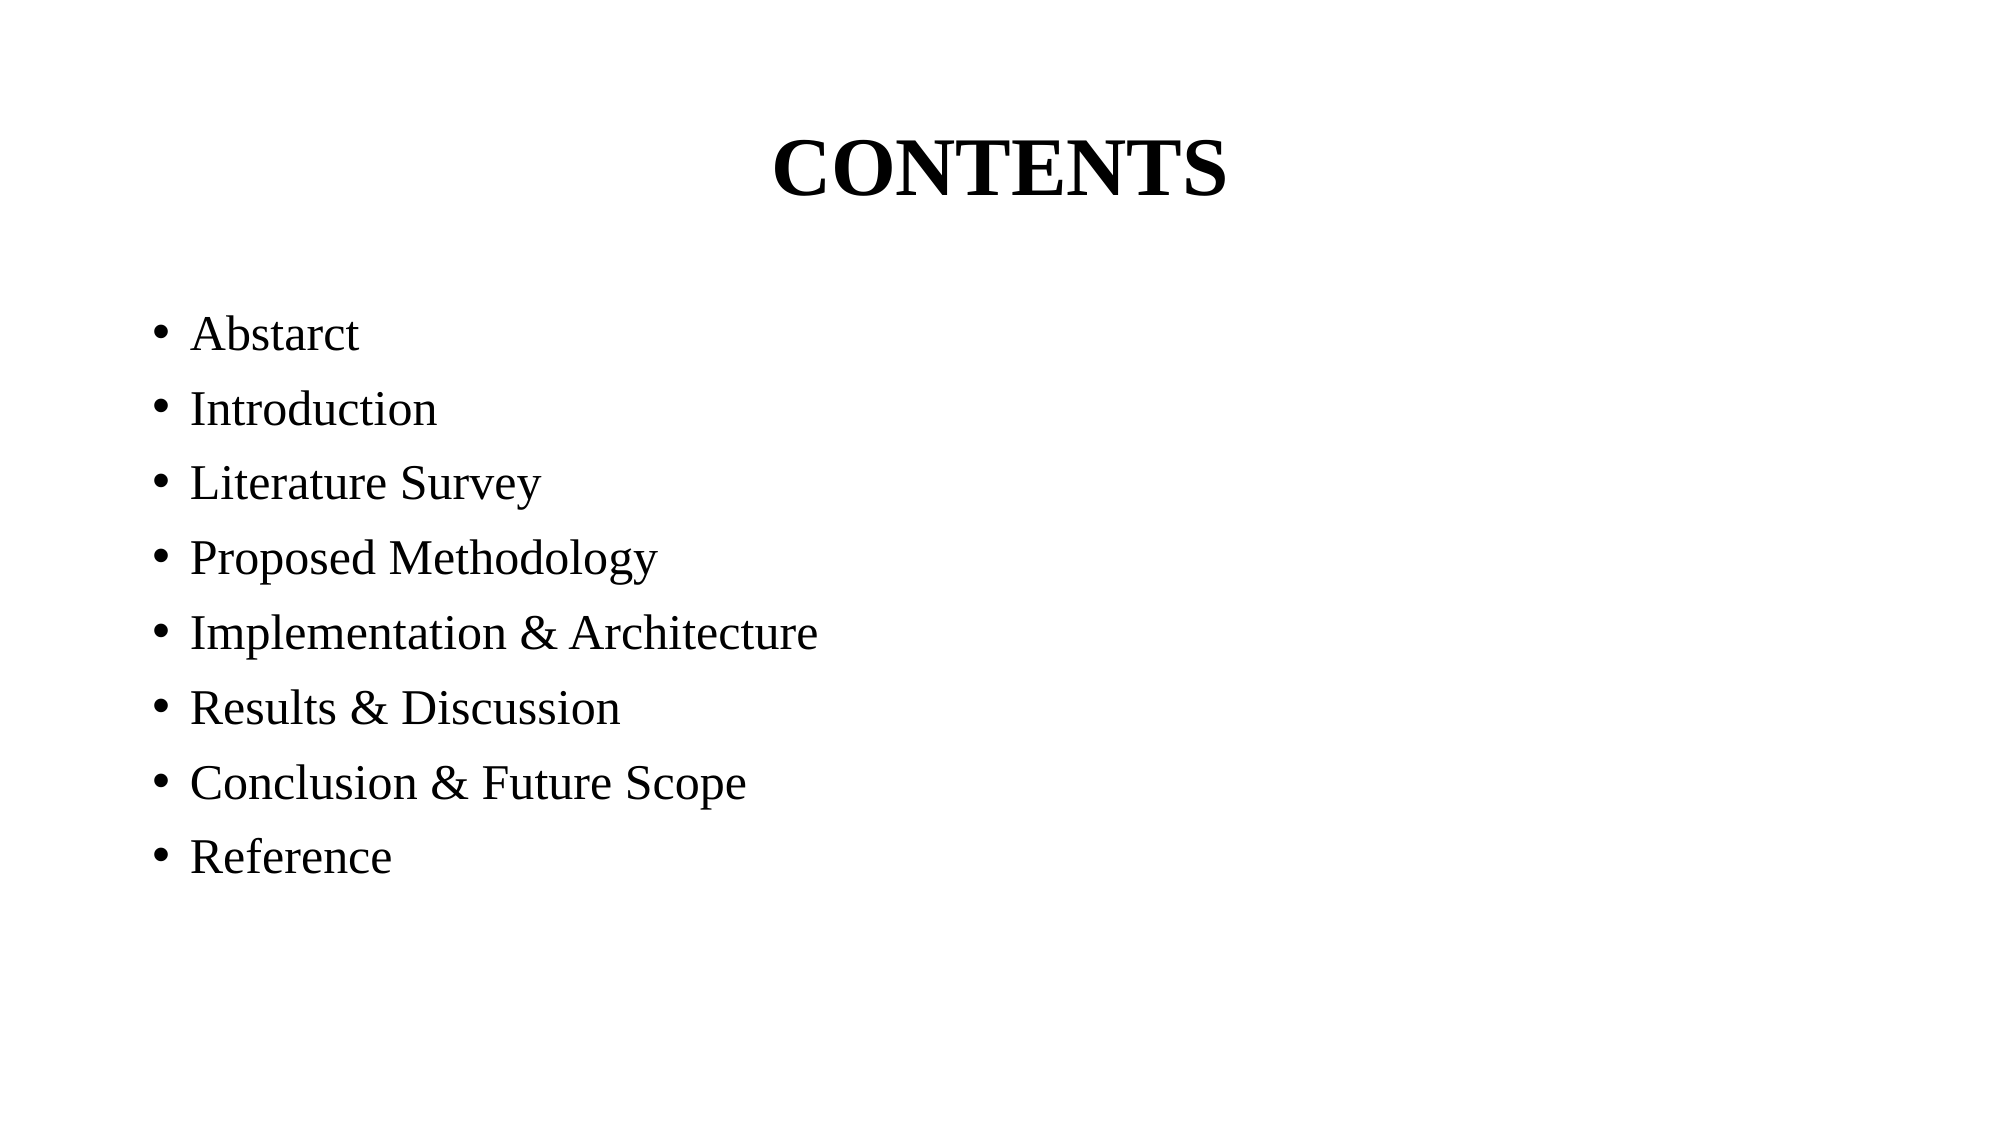

# CONTENTS
Abstarct
Introduction
Literature Survey
Proposed Methodology
Implementation & Architecture
Results & Discussion
Conclusion & Future Scope
Reference